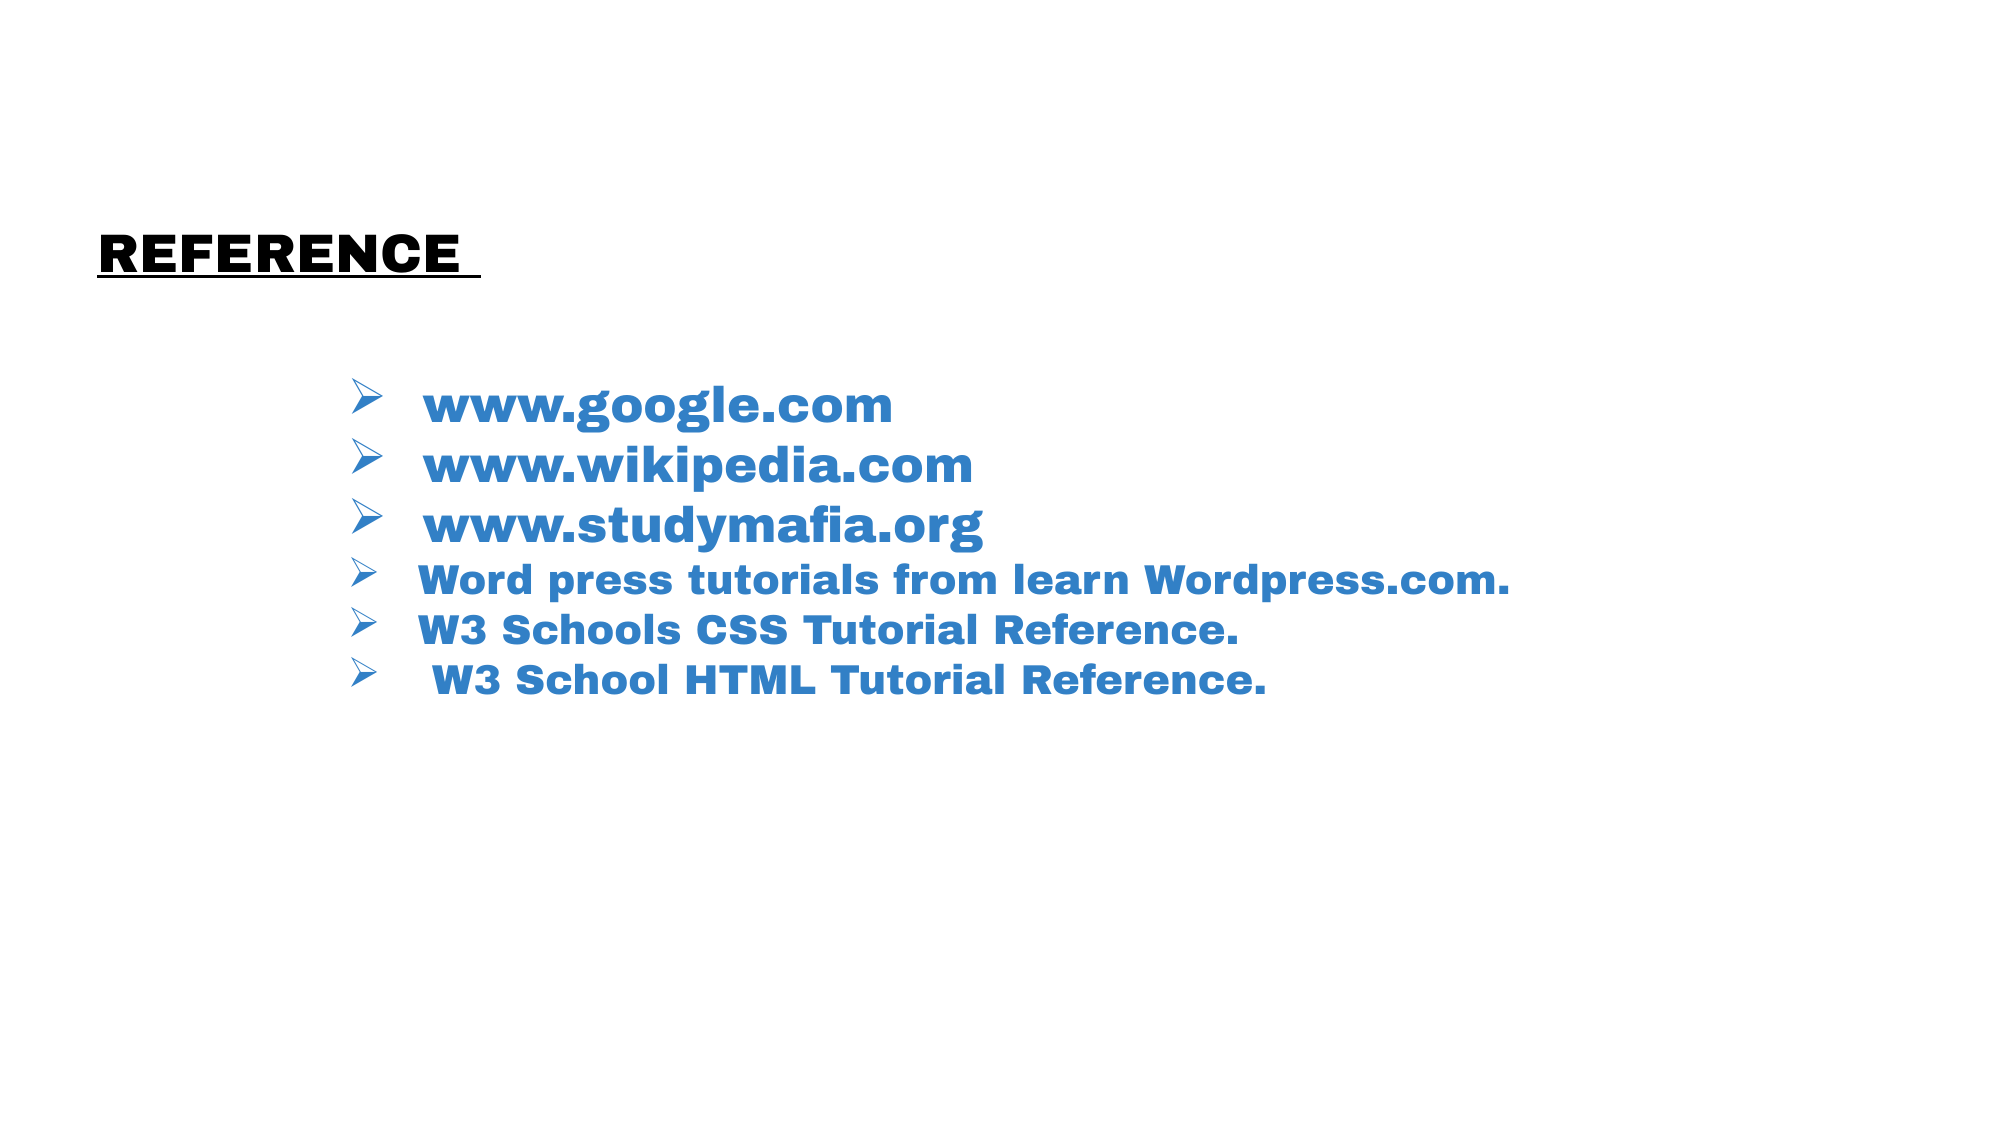

REFERENCE
www.google.com
www.wikipedia.com
www.studymafia.org
 Word press tutorials from learn Wordpress.com.
 W3 Schools CSS Tutorial Reference.
  W3 School HTML Tutorial Reference.